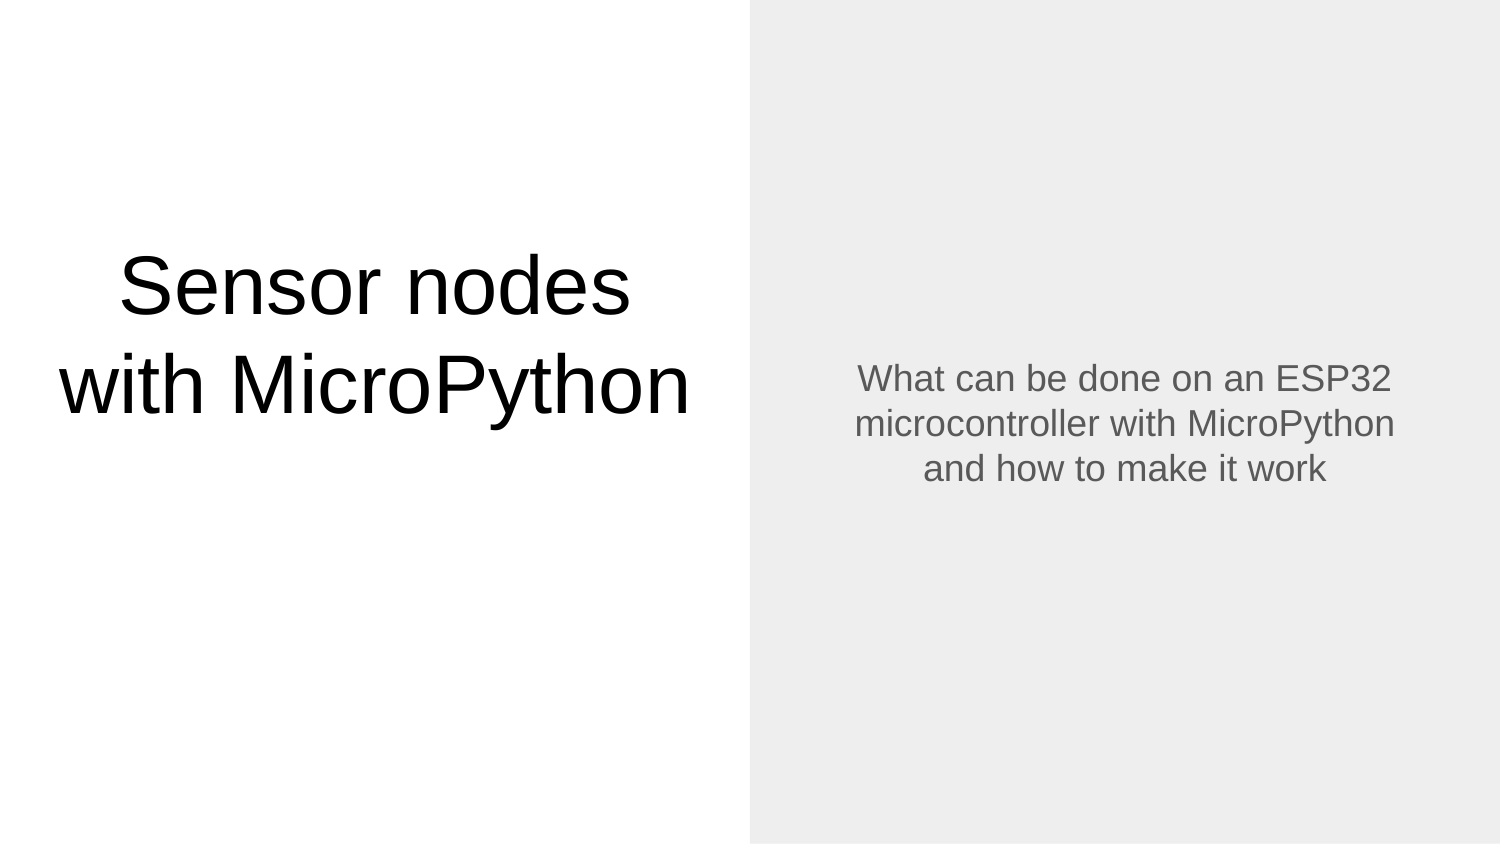

What can be done on an ESP32 microcontroller with MicroPython
and how to make it work
# Sensor nodes with MicroPython